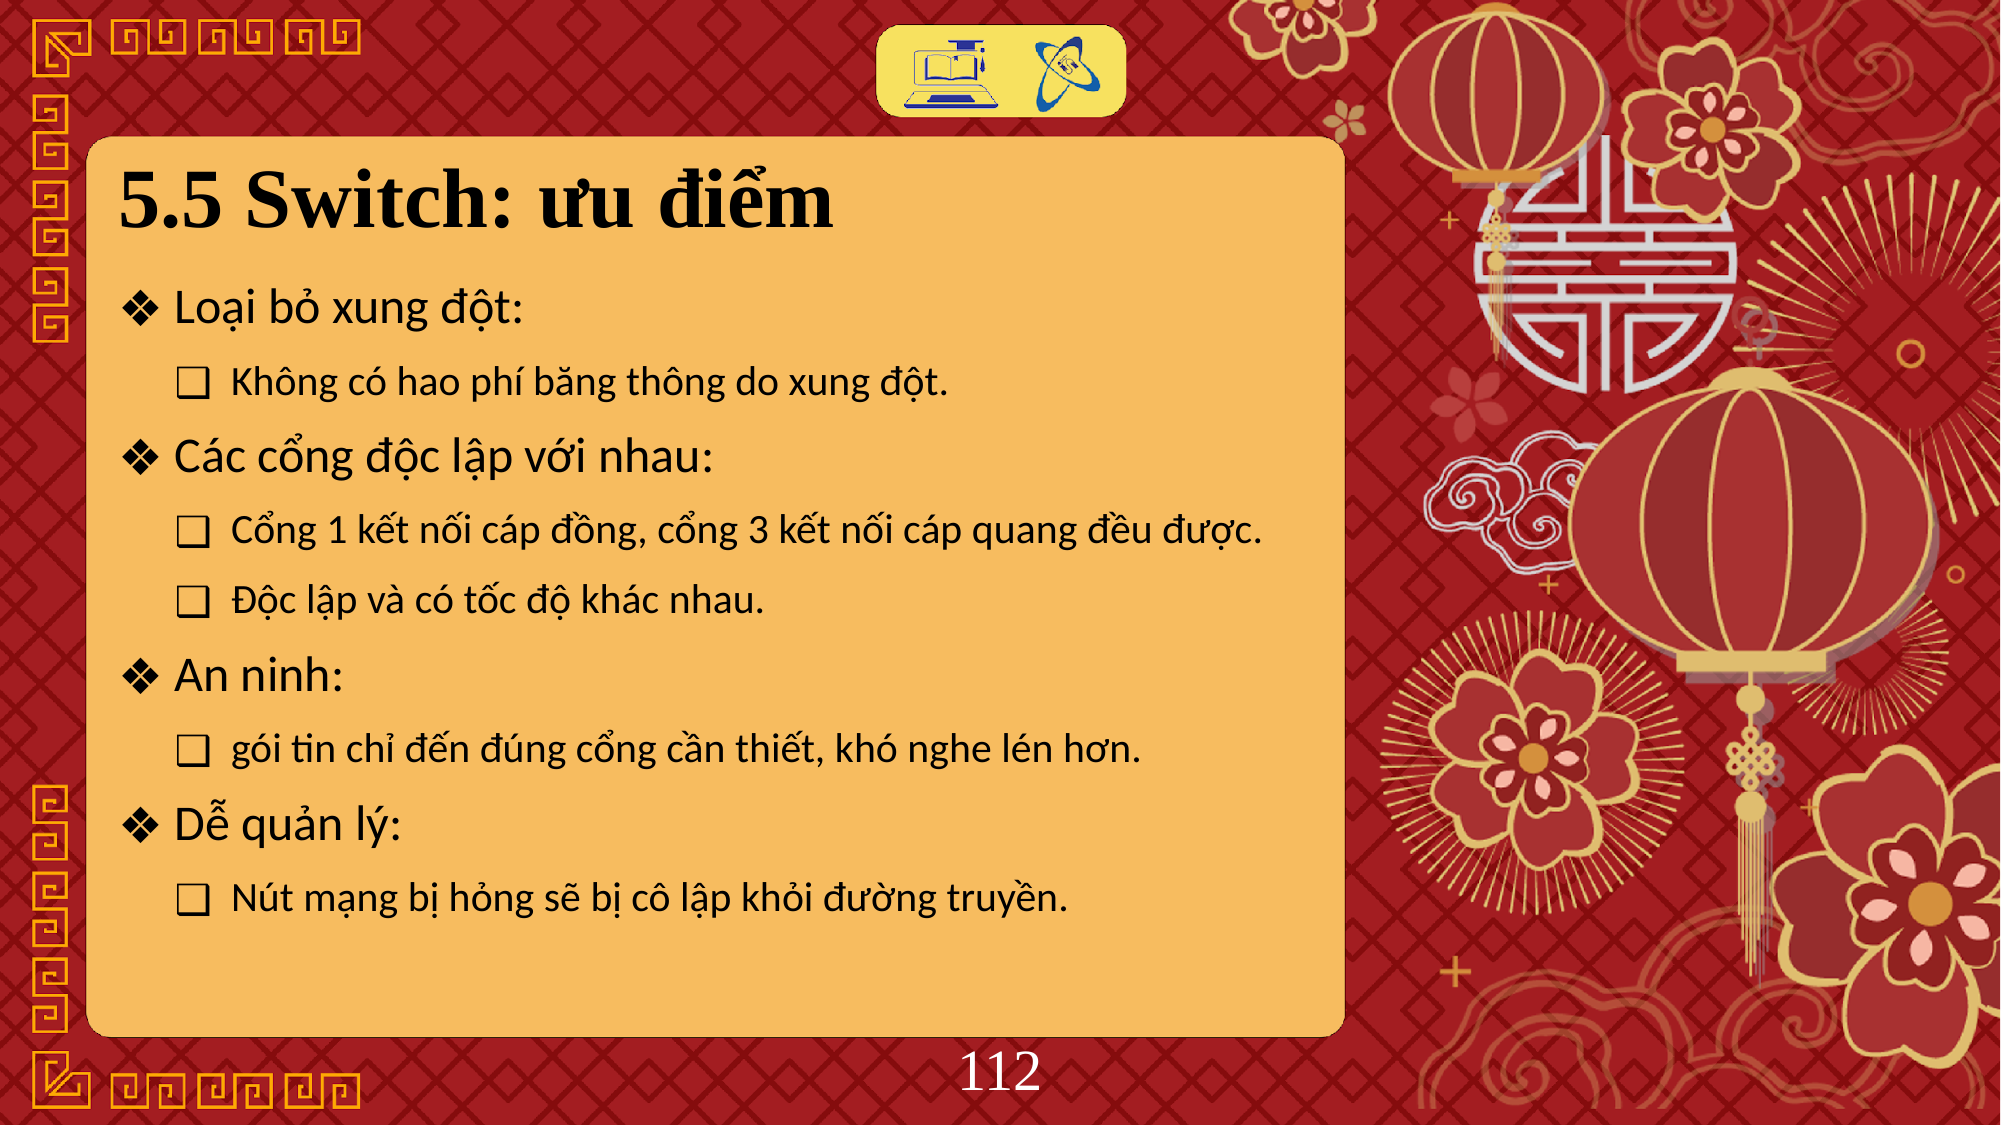

# 5.5 Switch: ưu điểm
Loại bỏ xung đột:
Không có hao phí băng thông do xung đột.
Các cổng độc lập với nhau:
Cổng 1 kết nối cáp đồng, cổng 3 kết nối cáp quang đều được.
Độc lập và có tốc độ khác nhau.
An ninh:
gói tin chỉ đến đúng cổng cần thiết, khó nghe lén hơn.
Dễ quản lý:
Nút mạng bị hỏng sẽ bị cô lập khỏi đường truyền.
112